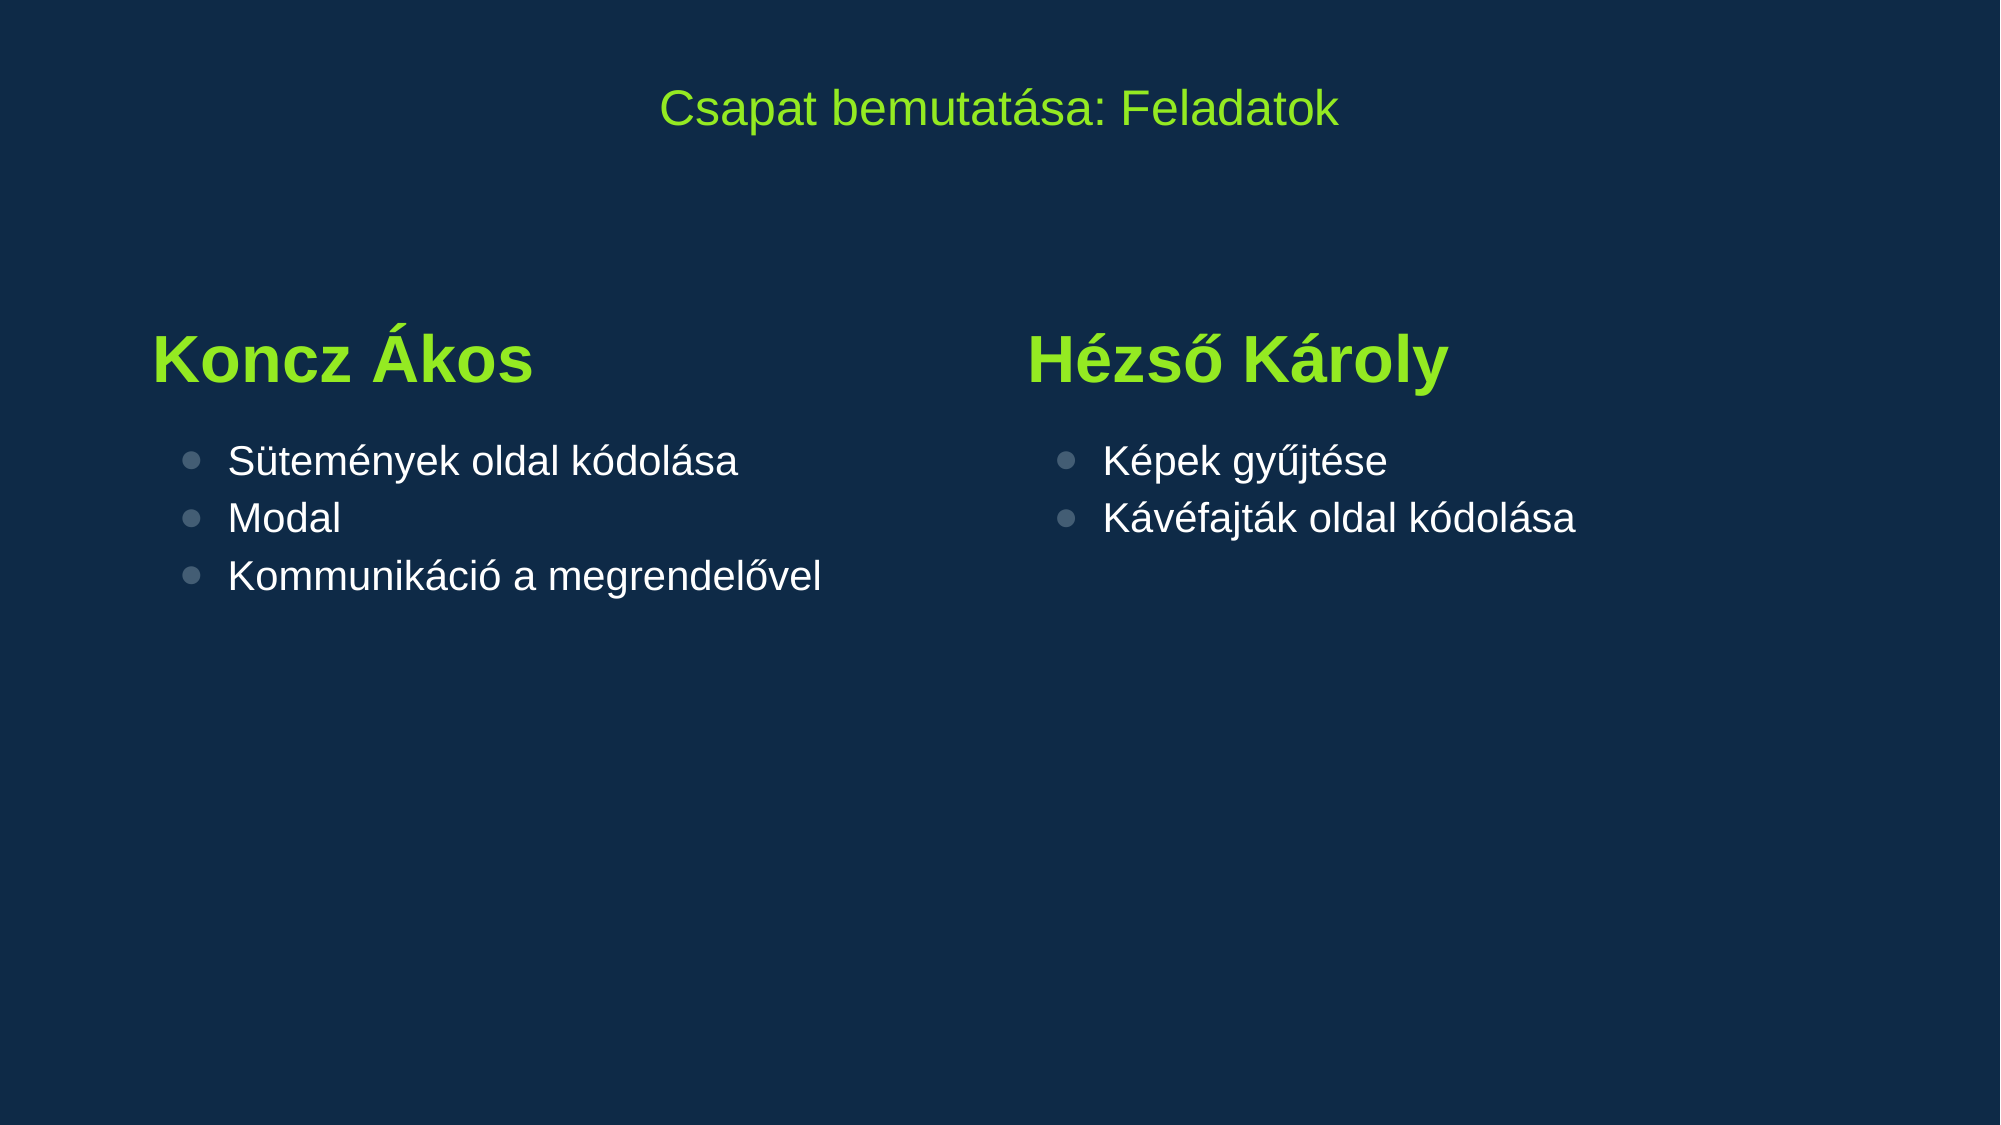

# Csapat bemutatása: Feladatok
Koncz Ákos
Hézső Károly
Sütemények oldal kódolása
Modal
Kommunikáció a megrendelővel
Képek gyűjtése
Kávéfajták oldal kódolása